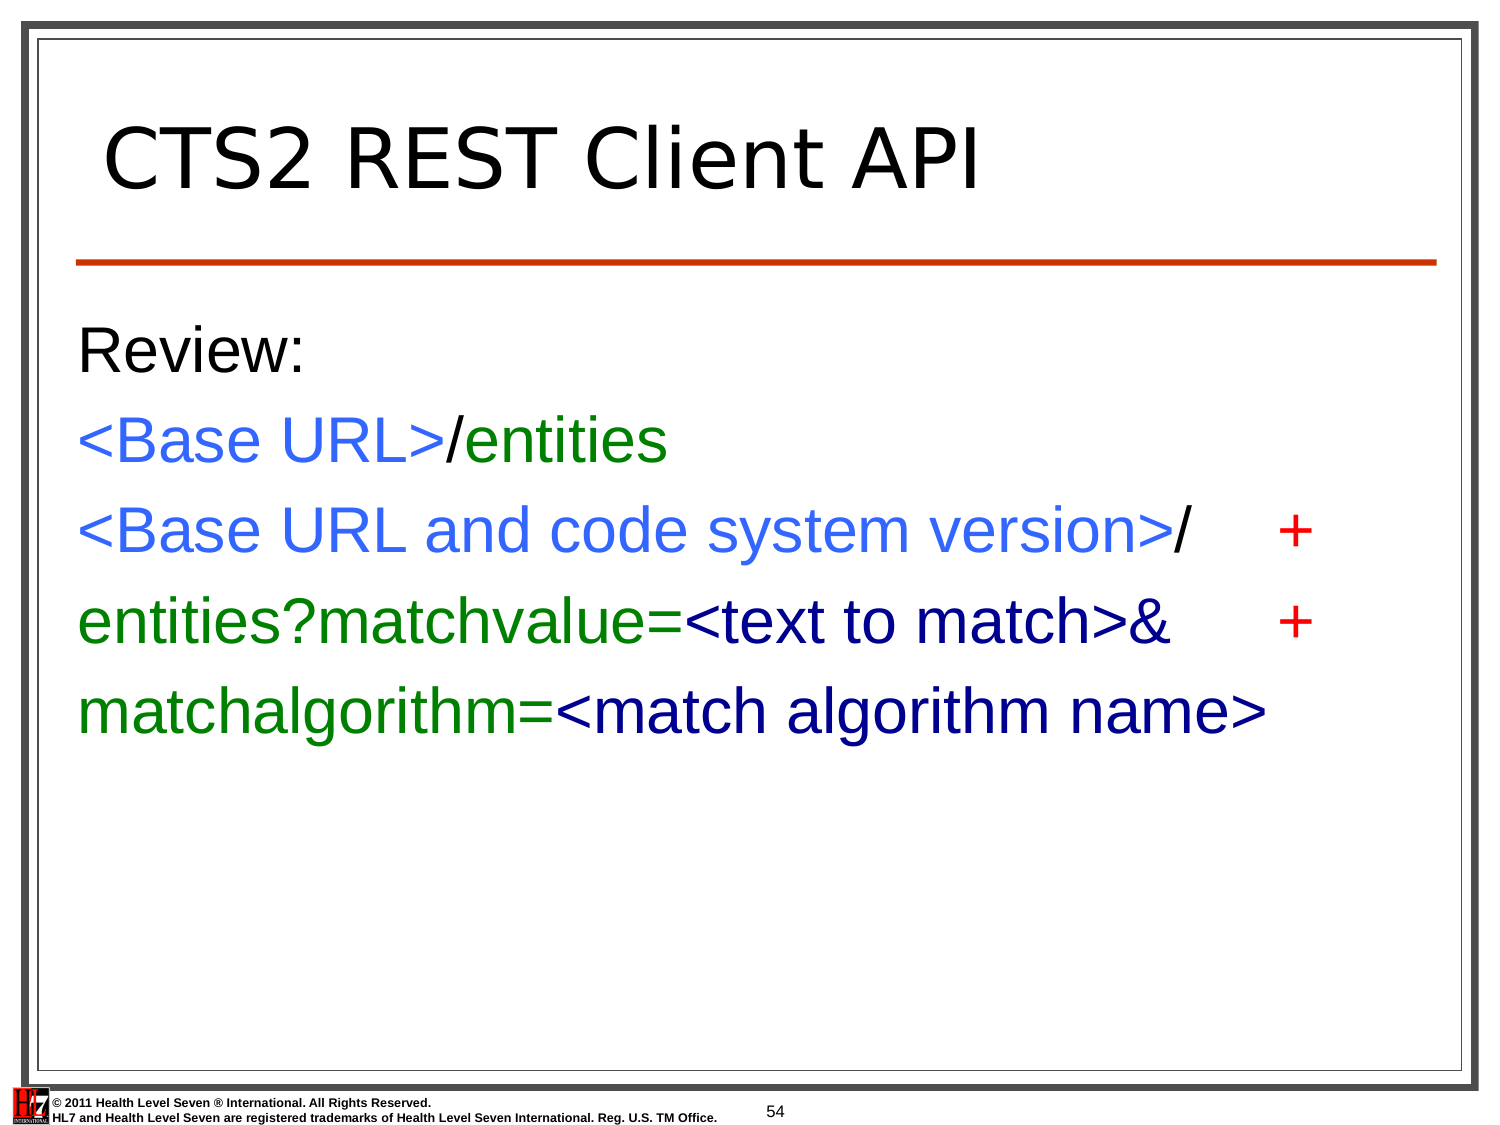

# CTS2 REST Client API
Review:
<Base URL>/entities
<Base URL and code system version>/	+
entities?matchvalue=<text to match>&	+
matchalgorithm=<match algorithm name>

54